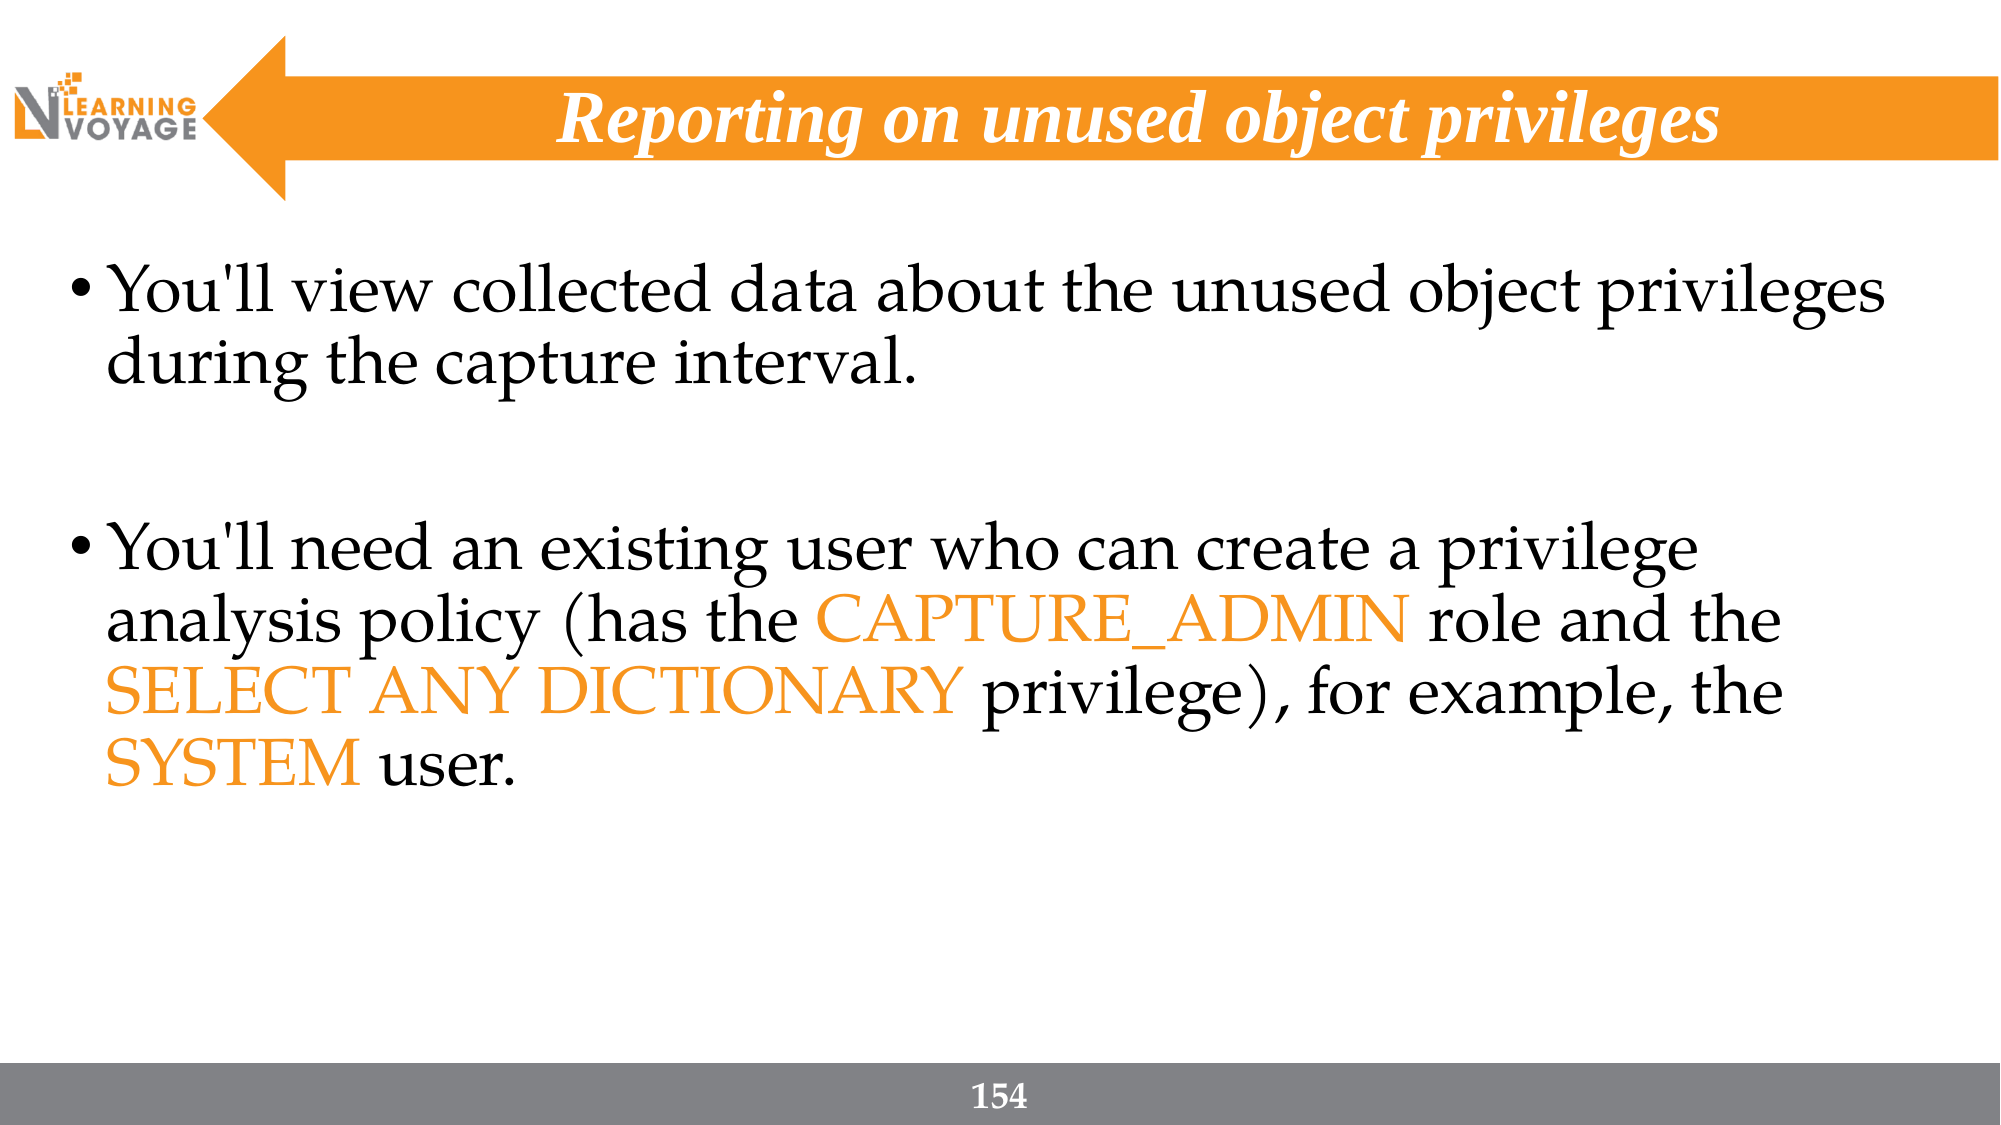

# Reporting on unused object privileges
You'll view collected data about the unused object privileges during the capture interval.

You'll need an existing user who can create a privilege analysis policy (has the CAPTURE_ADMIN role and the SELECT ANY DICTIONARY privilege), for example, the SYSTEM user.

154